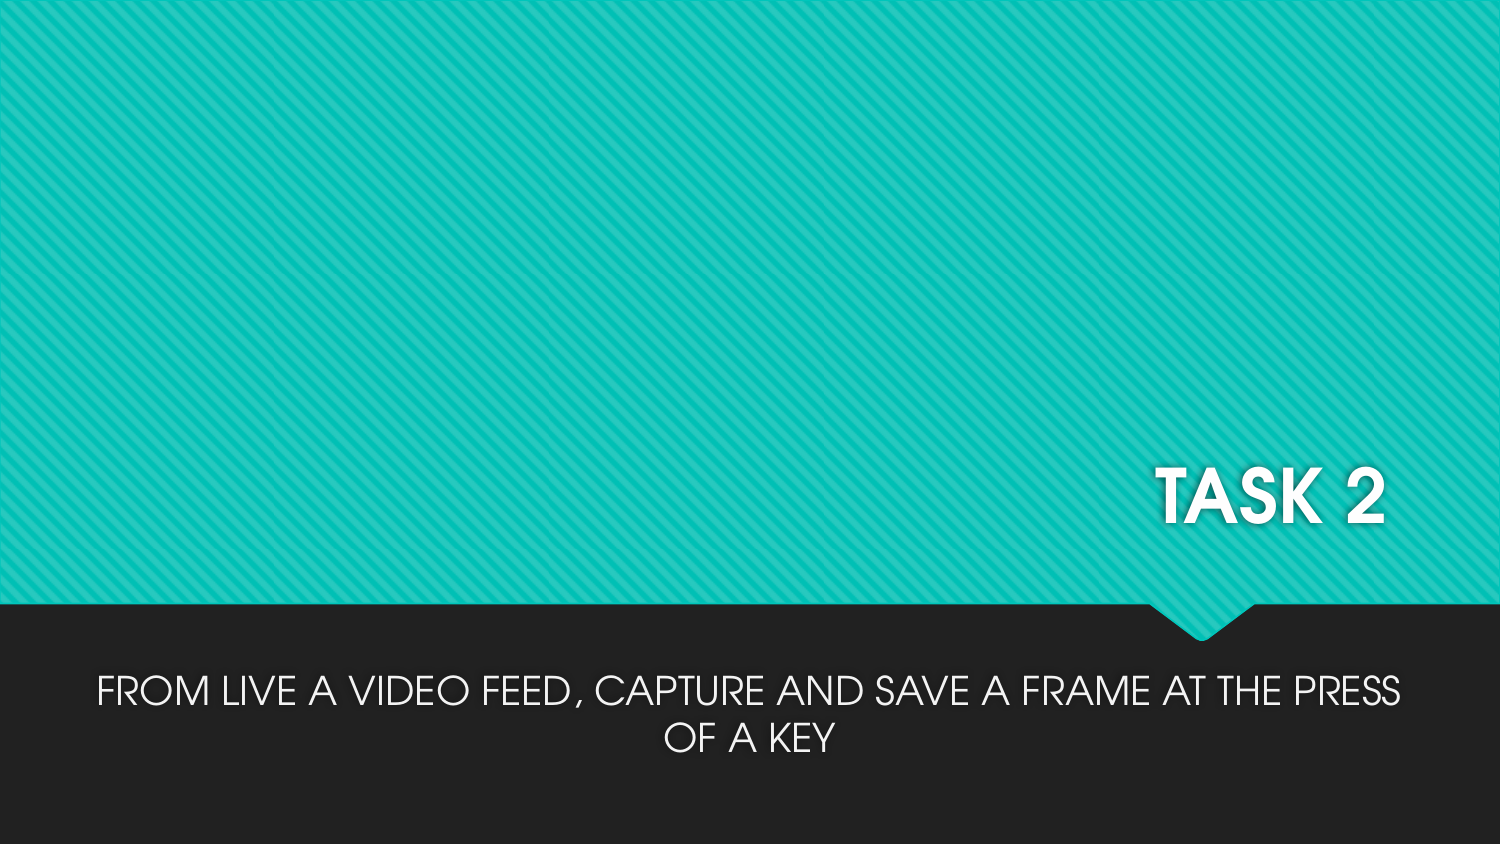

# TASK 2
FROM LIVE A VIDEO FEED, CAPTURE AND SAVE A FRAME AT THE PRESS OF A KEY